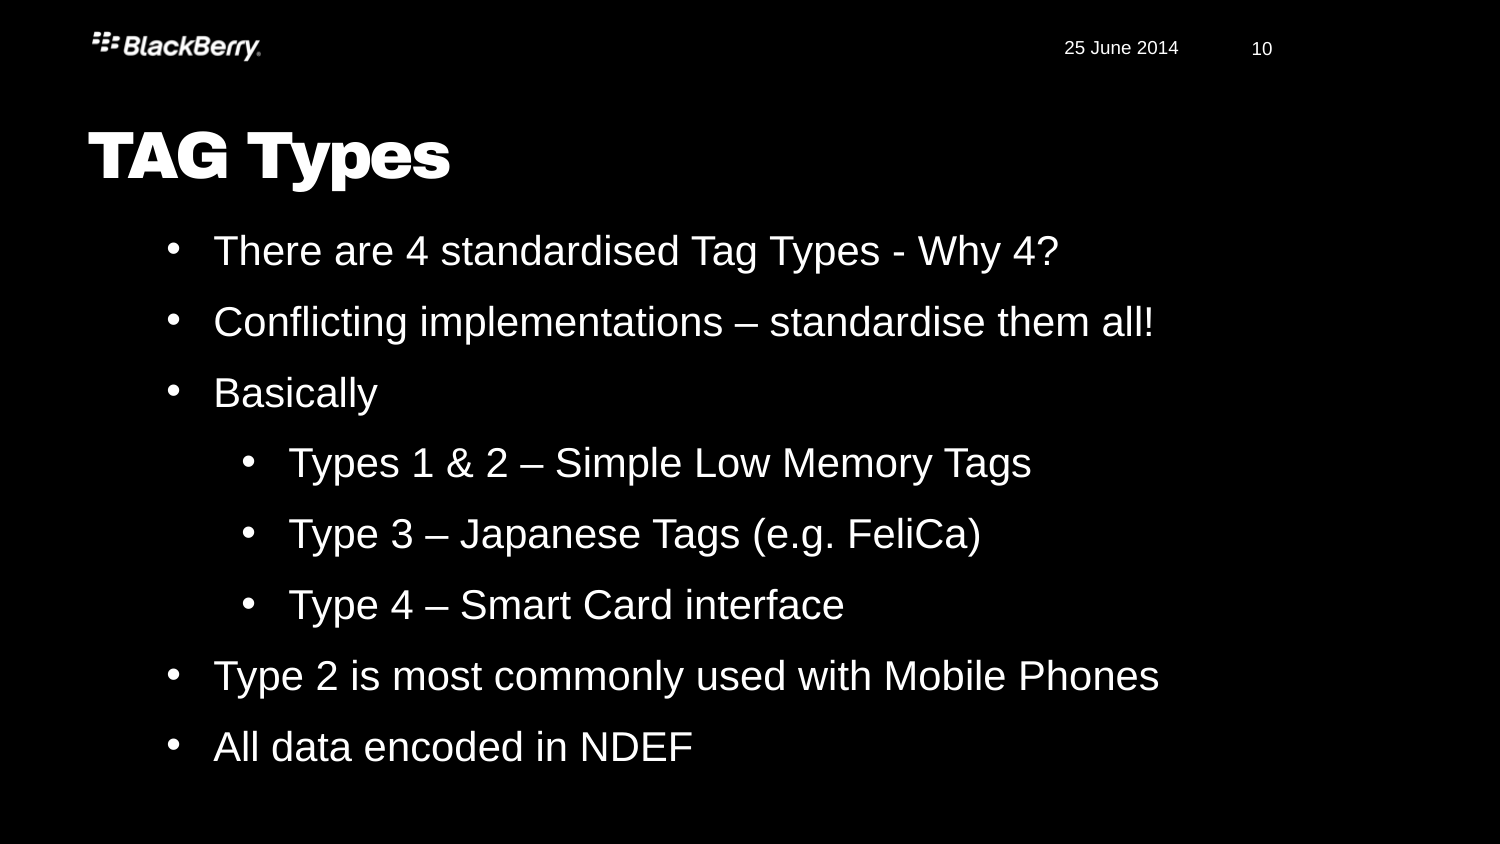

TAG Types
There are 4 standardised Tag Types - Why 4?
Conflicting implementations – standardise them all!
Basically
Types 1 & 2 – Simple Low Memory Tags
Type 3 – Japanese Tags (e.g. FeliCa)
Type 4 – Smart Card interface
Type 2 is most commonly used with Mobile Phones
All data encoded in NDEF